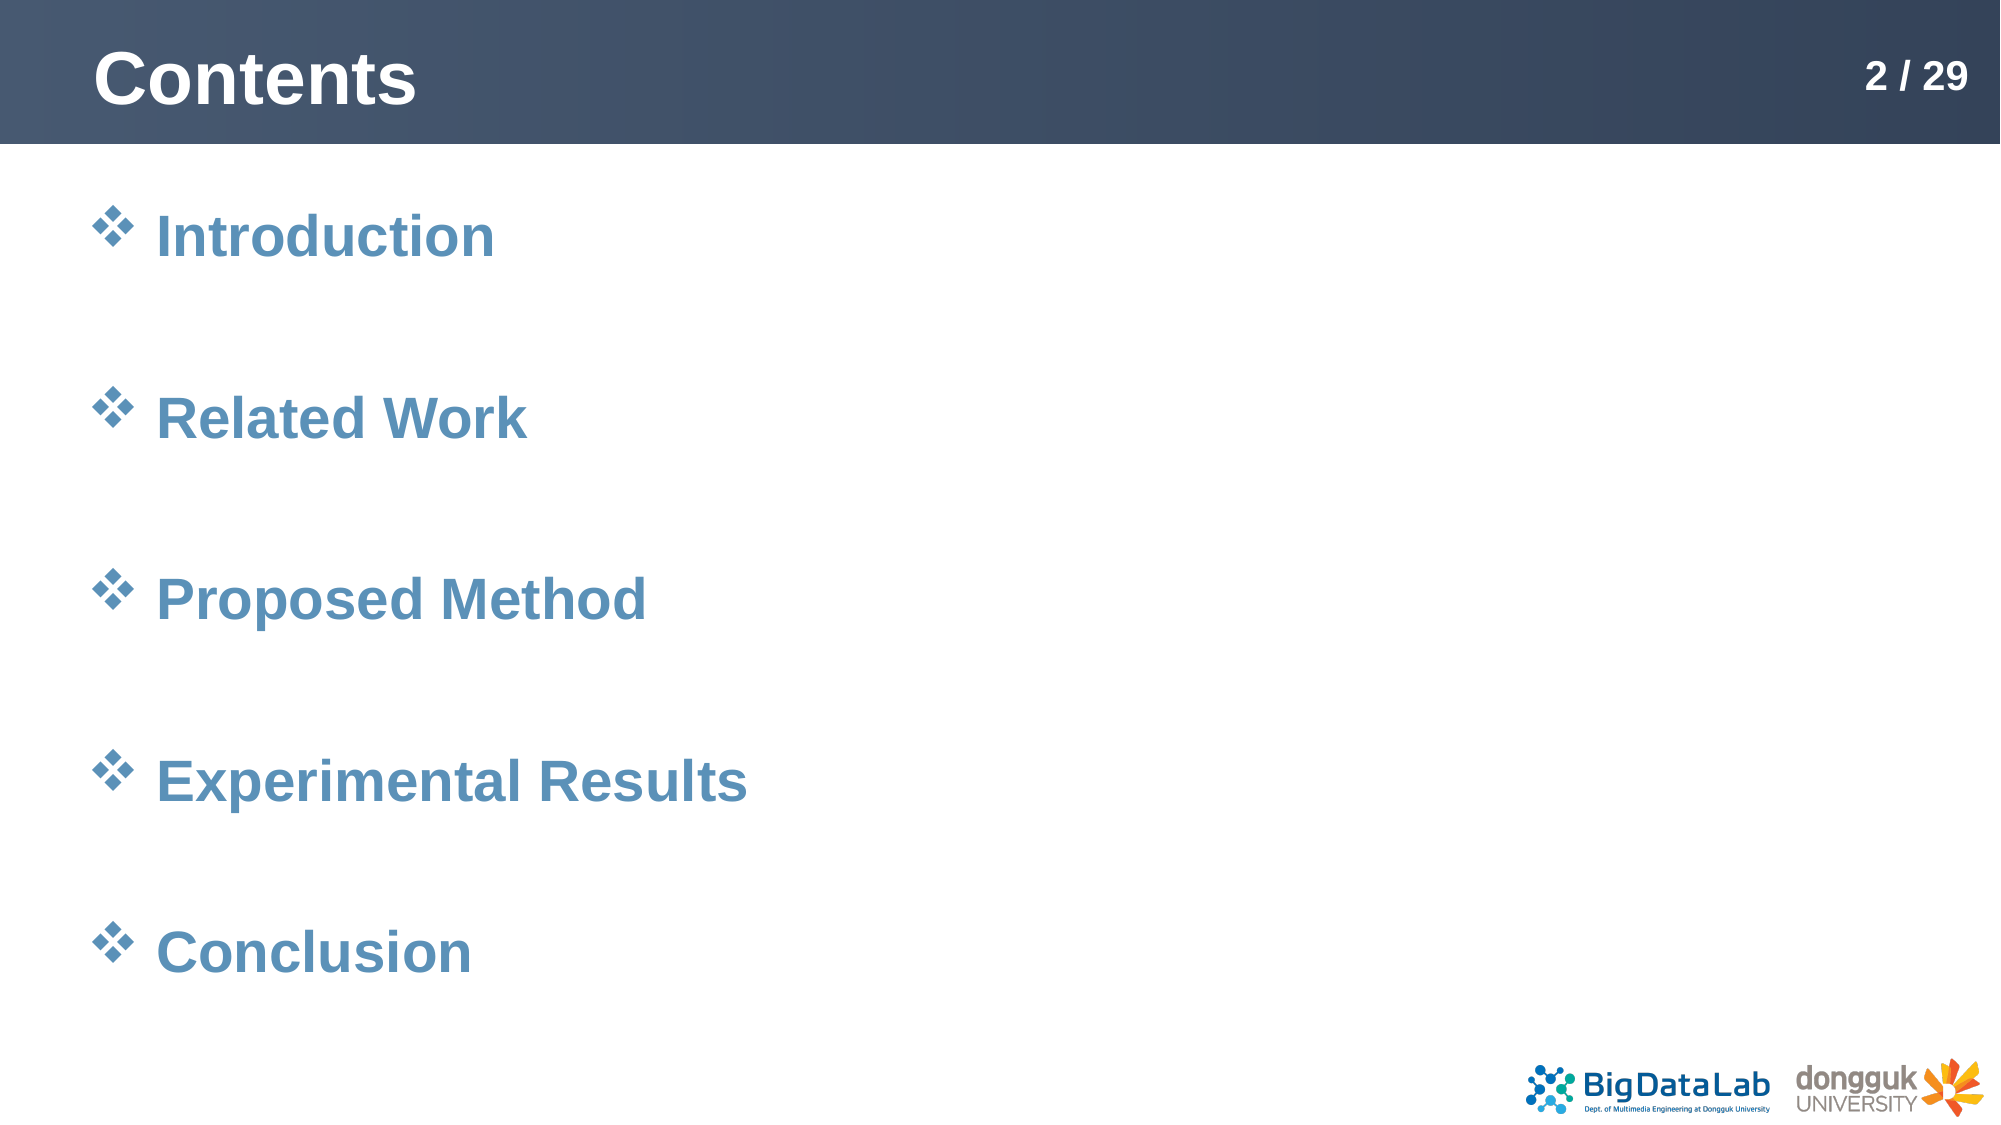

# Contents
2 / 29
 Introduction

 Related Work

 Proposed Method

 Experimental Results

 Conclusion